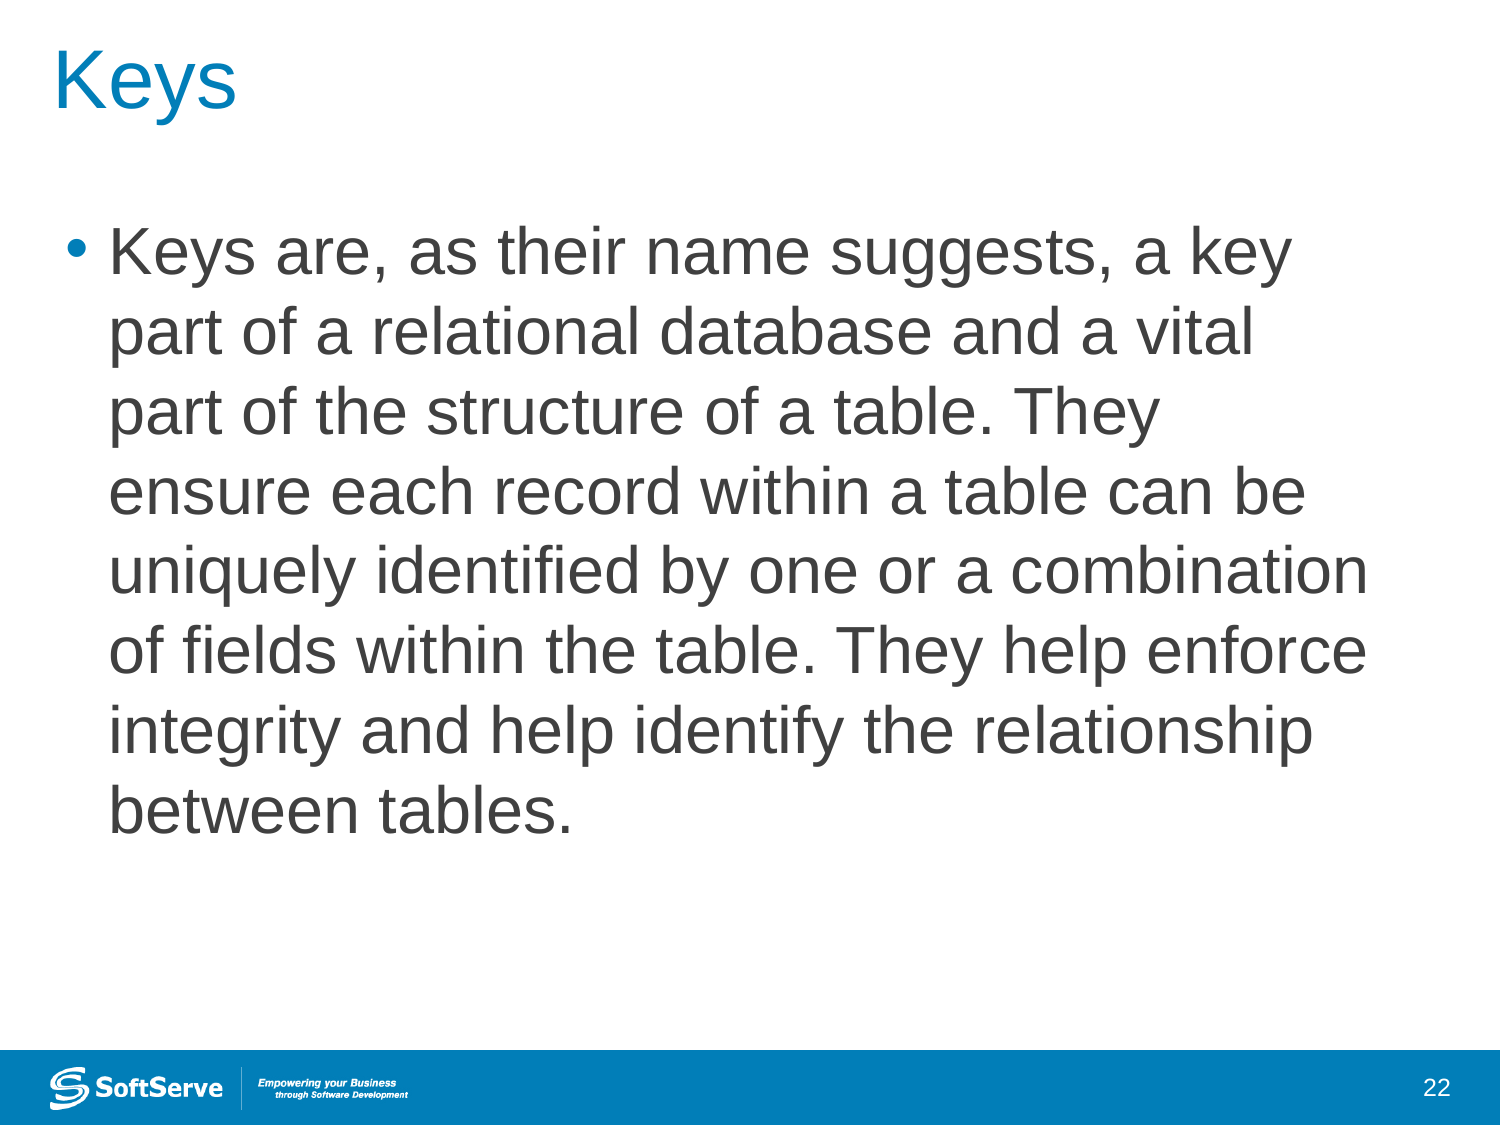

# Keys
Keys are, as their name suggests, a key part of a relational database and a vital part of the structure of a table. They ensure each record within a table can be uniquely identified by one or a combination of fields within the table. They help enforce integrity and help identify the relationship between tables.
22